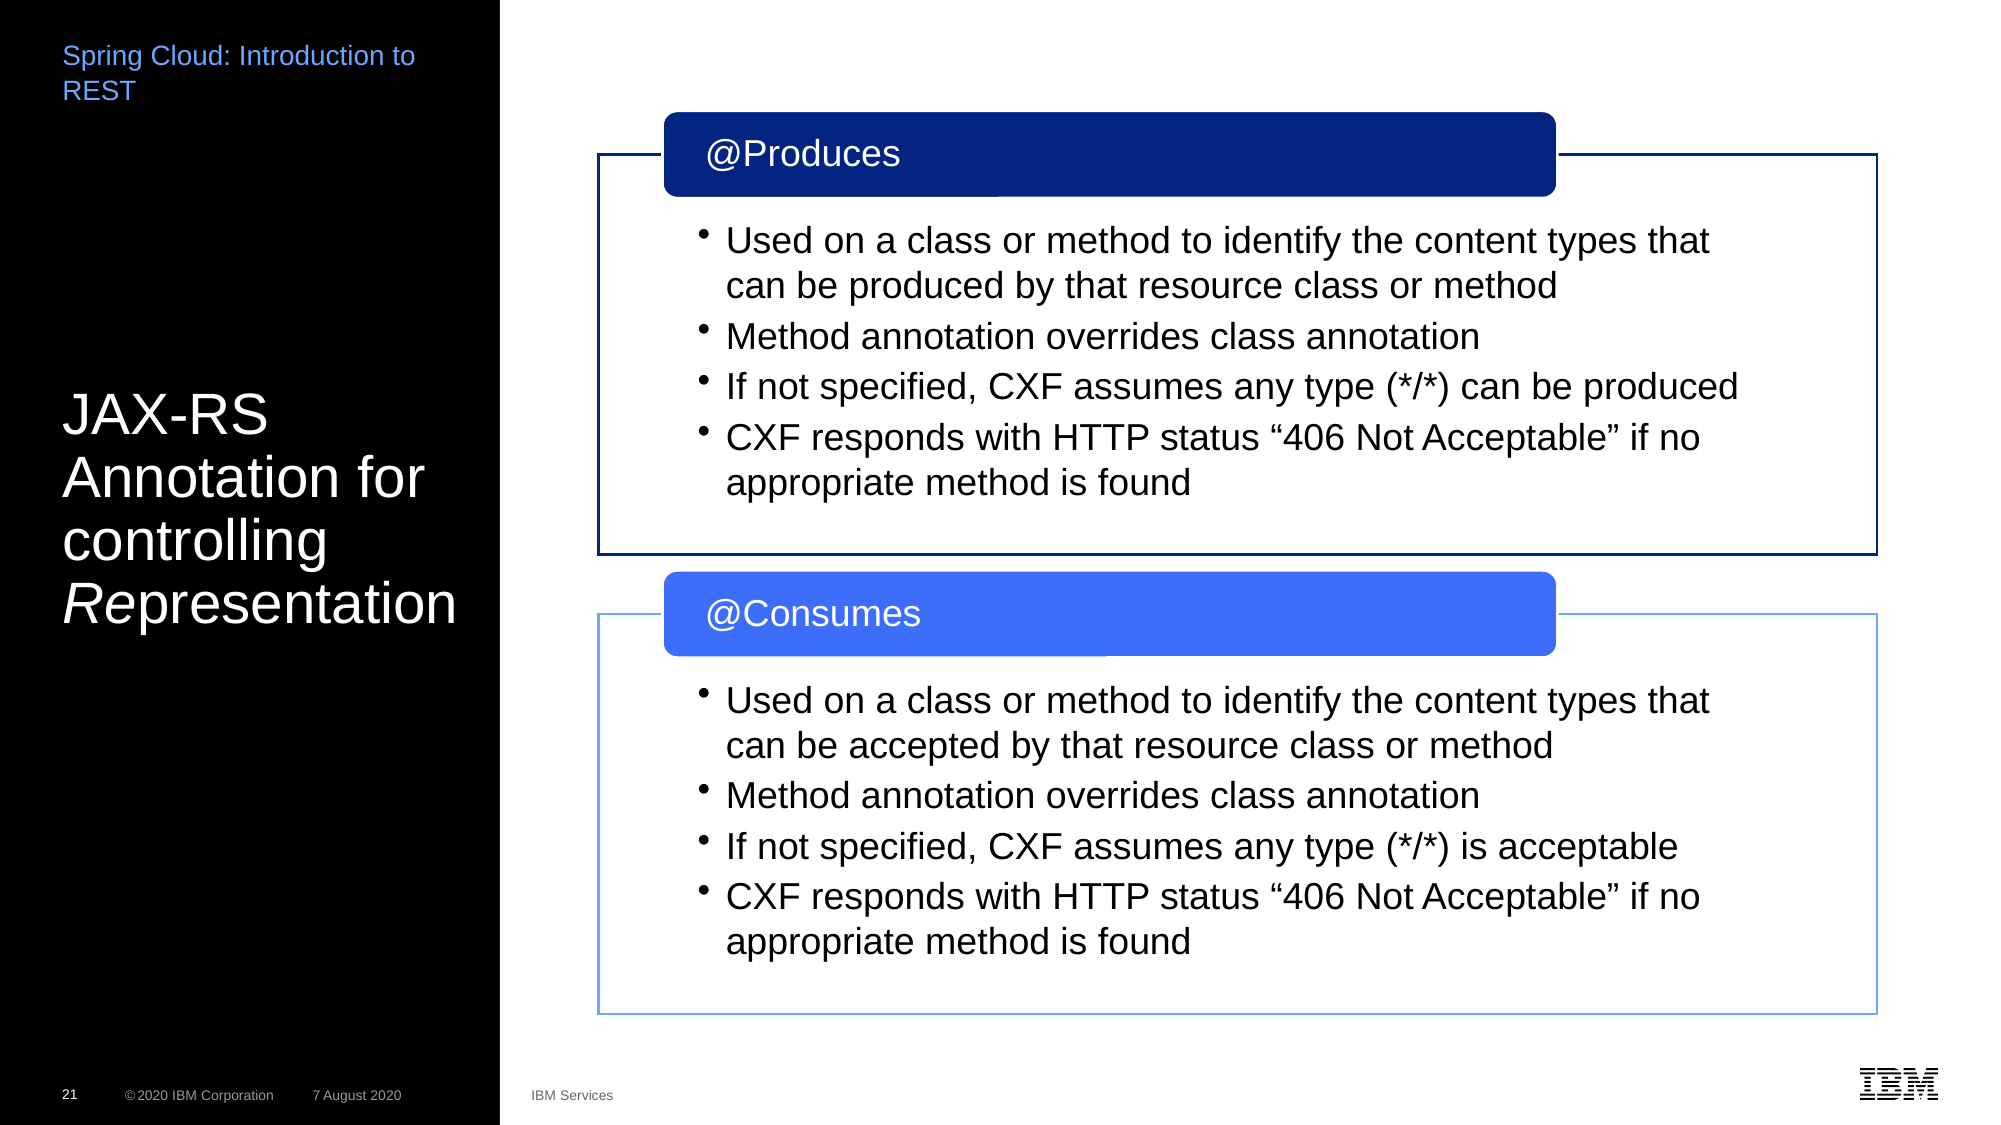

Spring Cloud: Introduction to REST
Used on a class or method to identify the content types that can be produced by that resource class or method
Method annotation overrides class annotation
If not specified, CXF assumes any type (*/*) can be produced
CXF responds with HTTP status “406 Not Acceptable” if no appropriate method is found
@Produces
Used on a class or method to identify the content types that can be accepted by that resource class or method
Method annotation overrides class annotation
If not specified, CXF assumes any type (*/*) is acceptable
CXF responds with HTTP status “406 Not Acceptable” if no appropriate method is found
@Consumes
# JAX-RS Annotation for controlling Representation